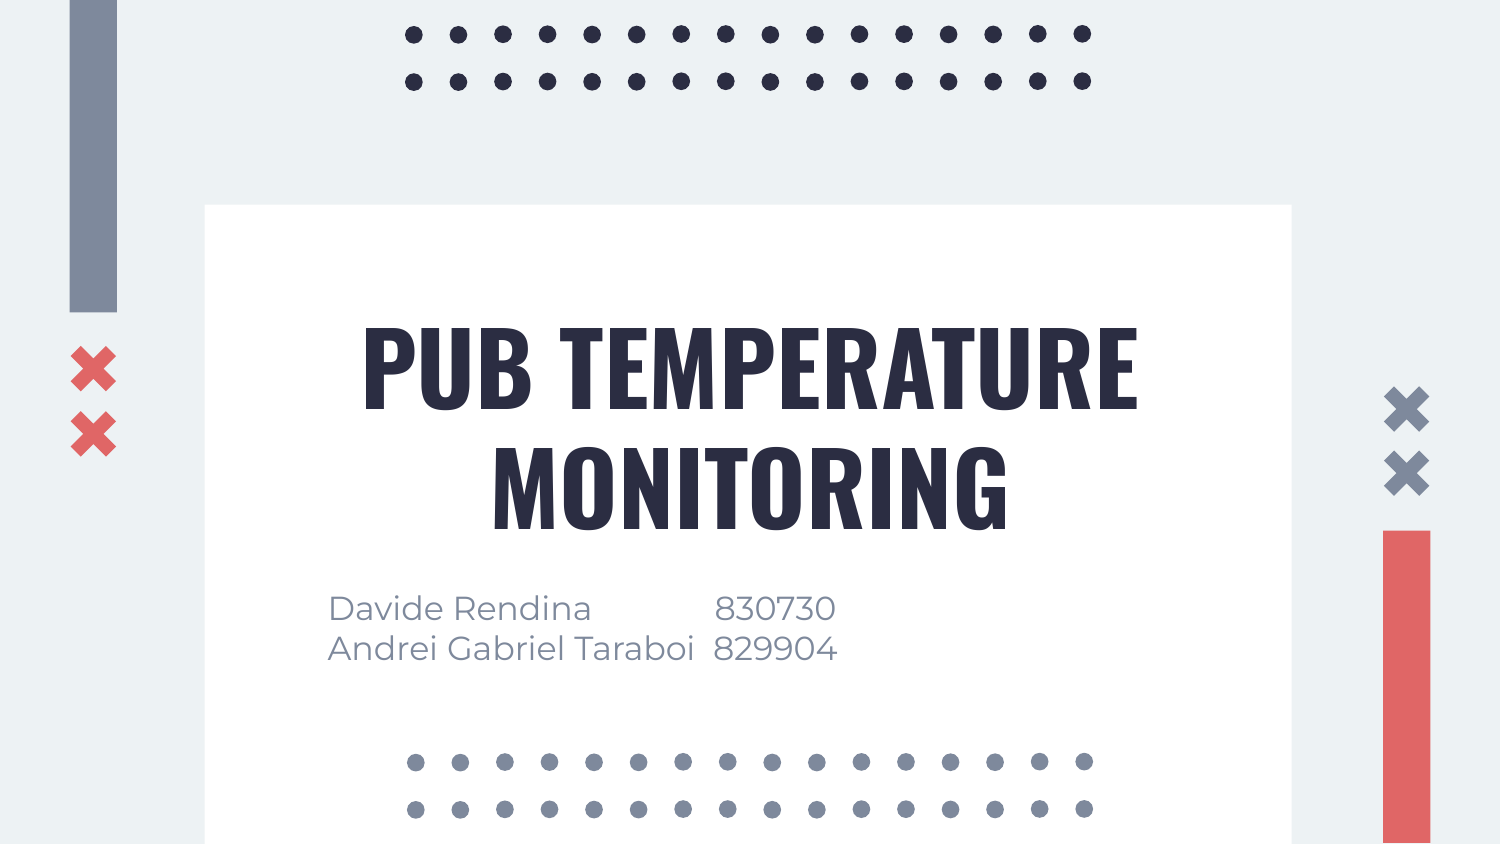

# PUB TEMPERATURE MONITORING
Davide Rendina              830730
Andrei Gabriel Taraboi  829904